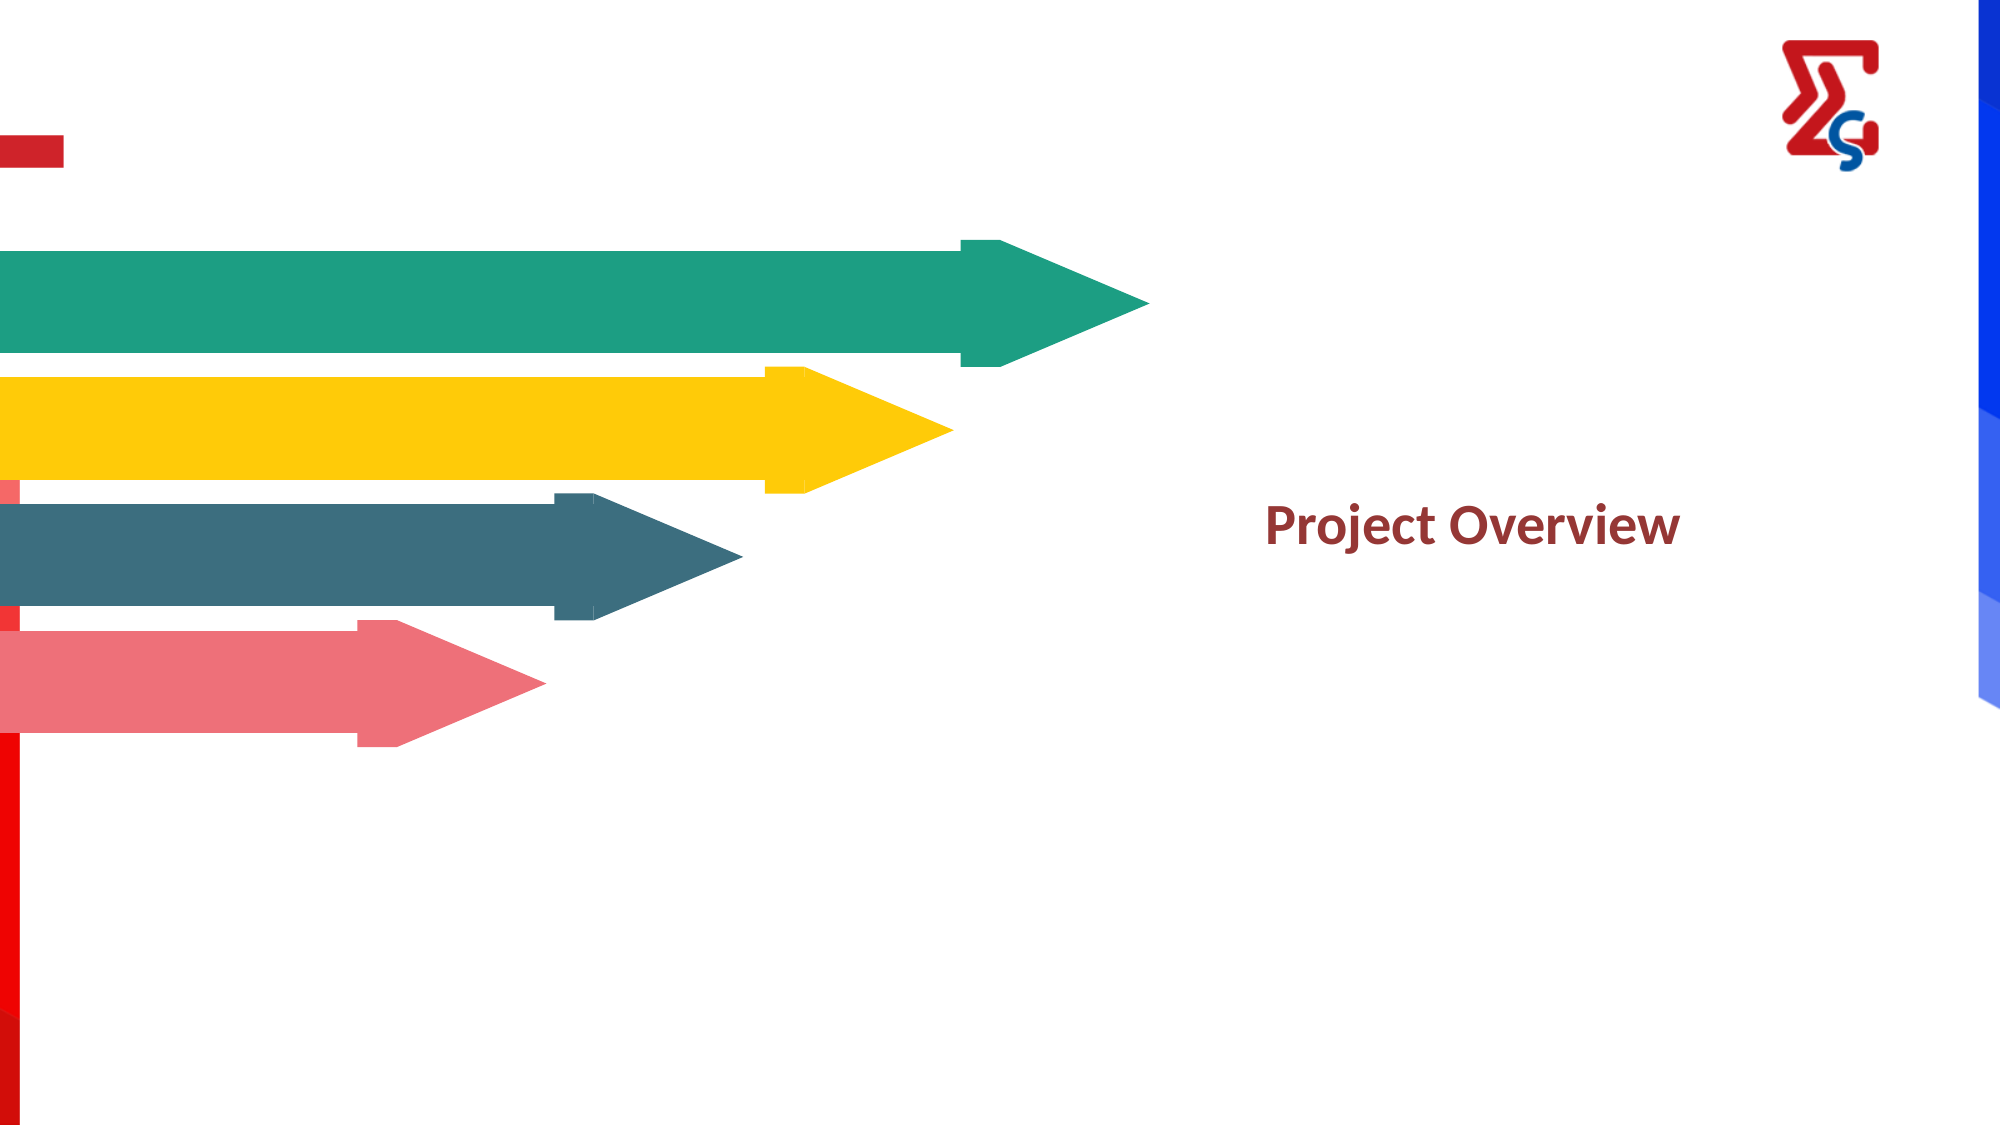

### Chart

| Category | Series 1 |
|---|---|
| Category 1 | 20.0 |
| Category 2 | 30.0 |
| Category 3 | 40.0 |
| Category 4 | 50.0 |

Project Overview